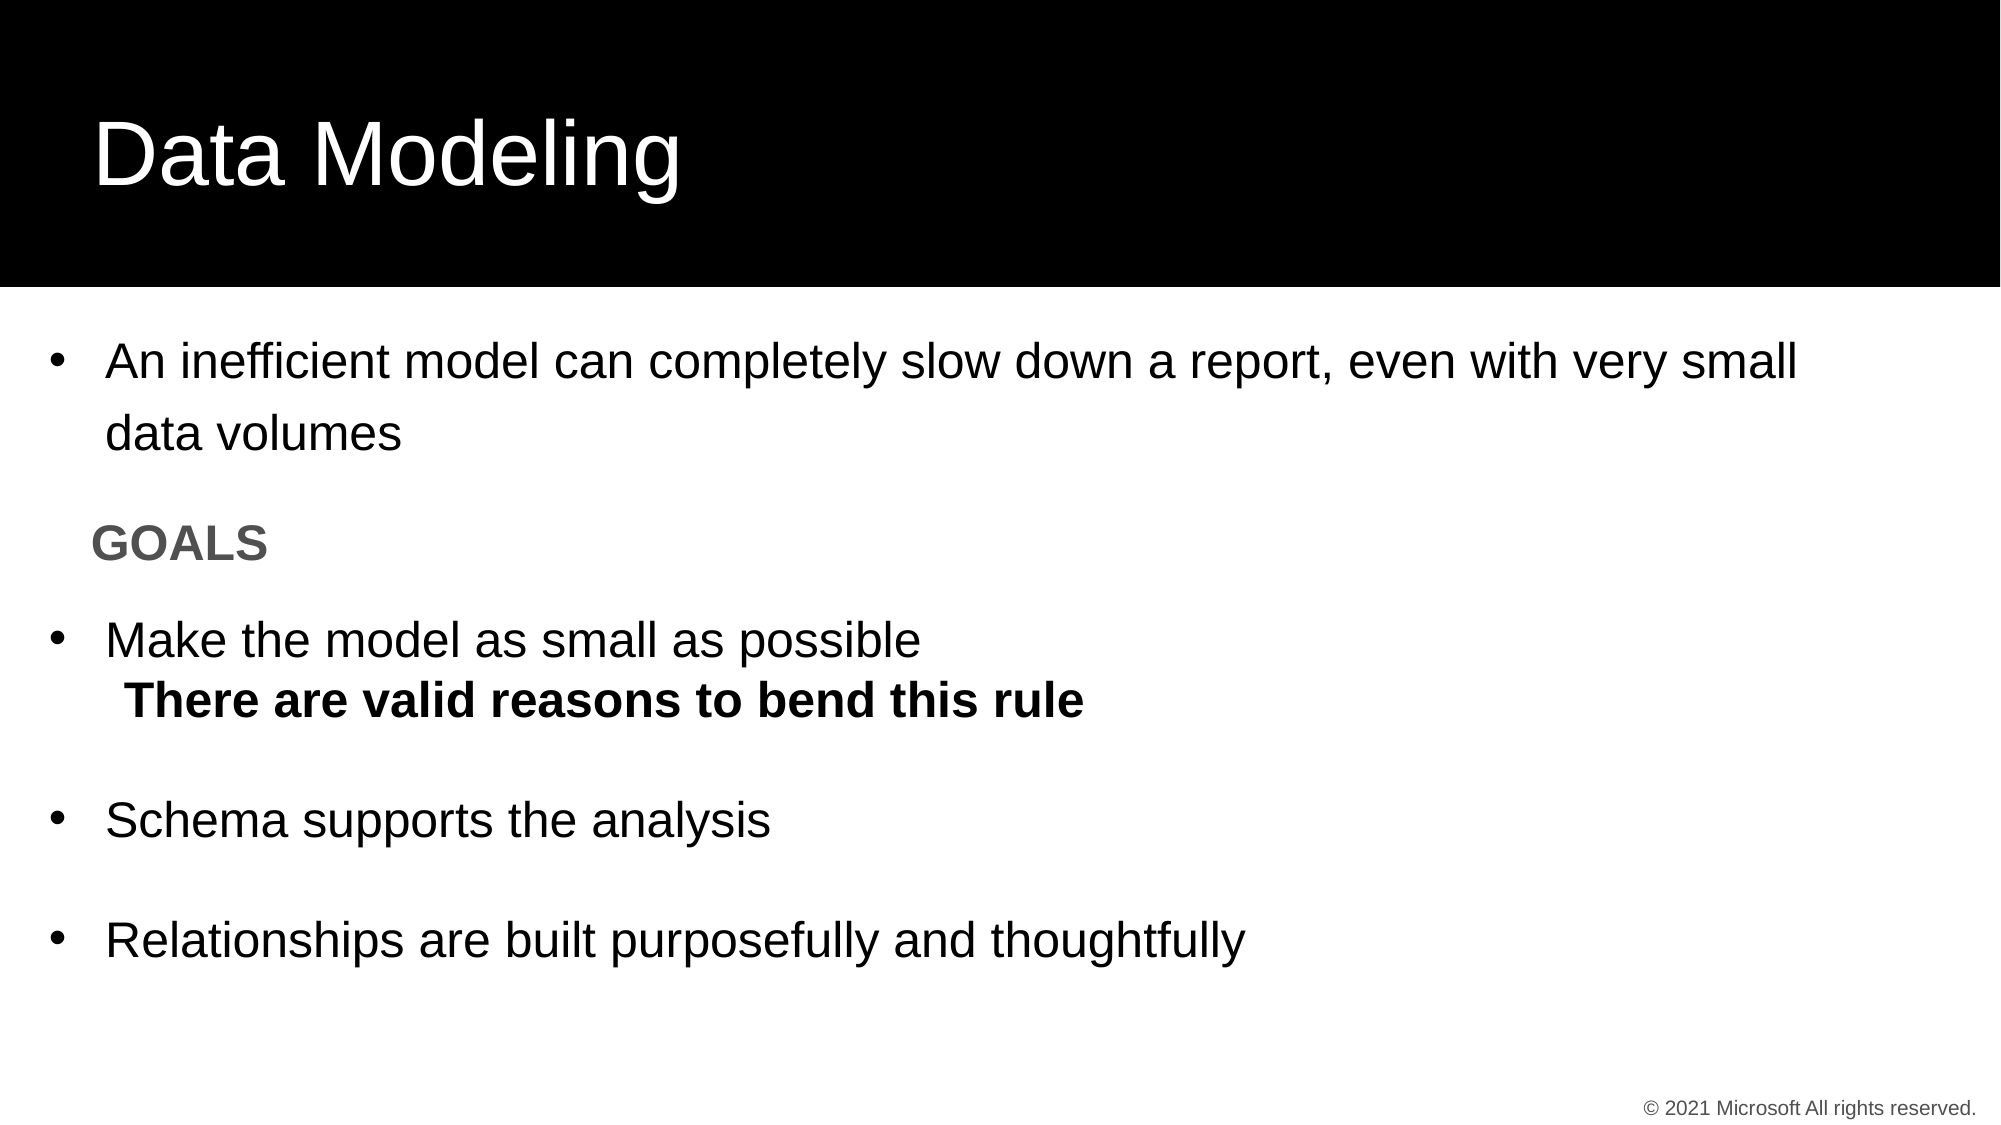

Data Modeling

An inefficient model can completely slow down a report, even with very small data volumes
   GOALS
Make the model as small as possible
There are valid reasons to bend this rule

Schema supports the analysis

Relationships are built purposefully and thoughtfully

© 2021 Microsoft All rights reserved.